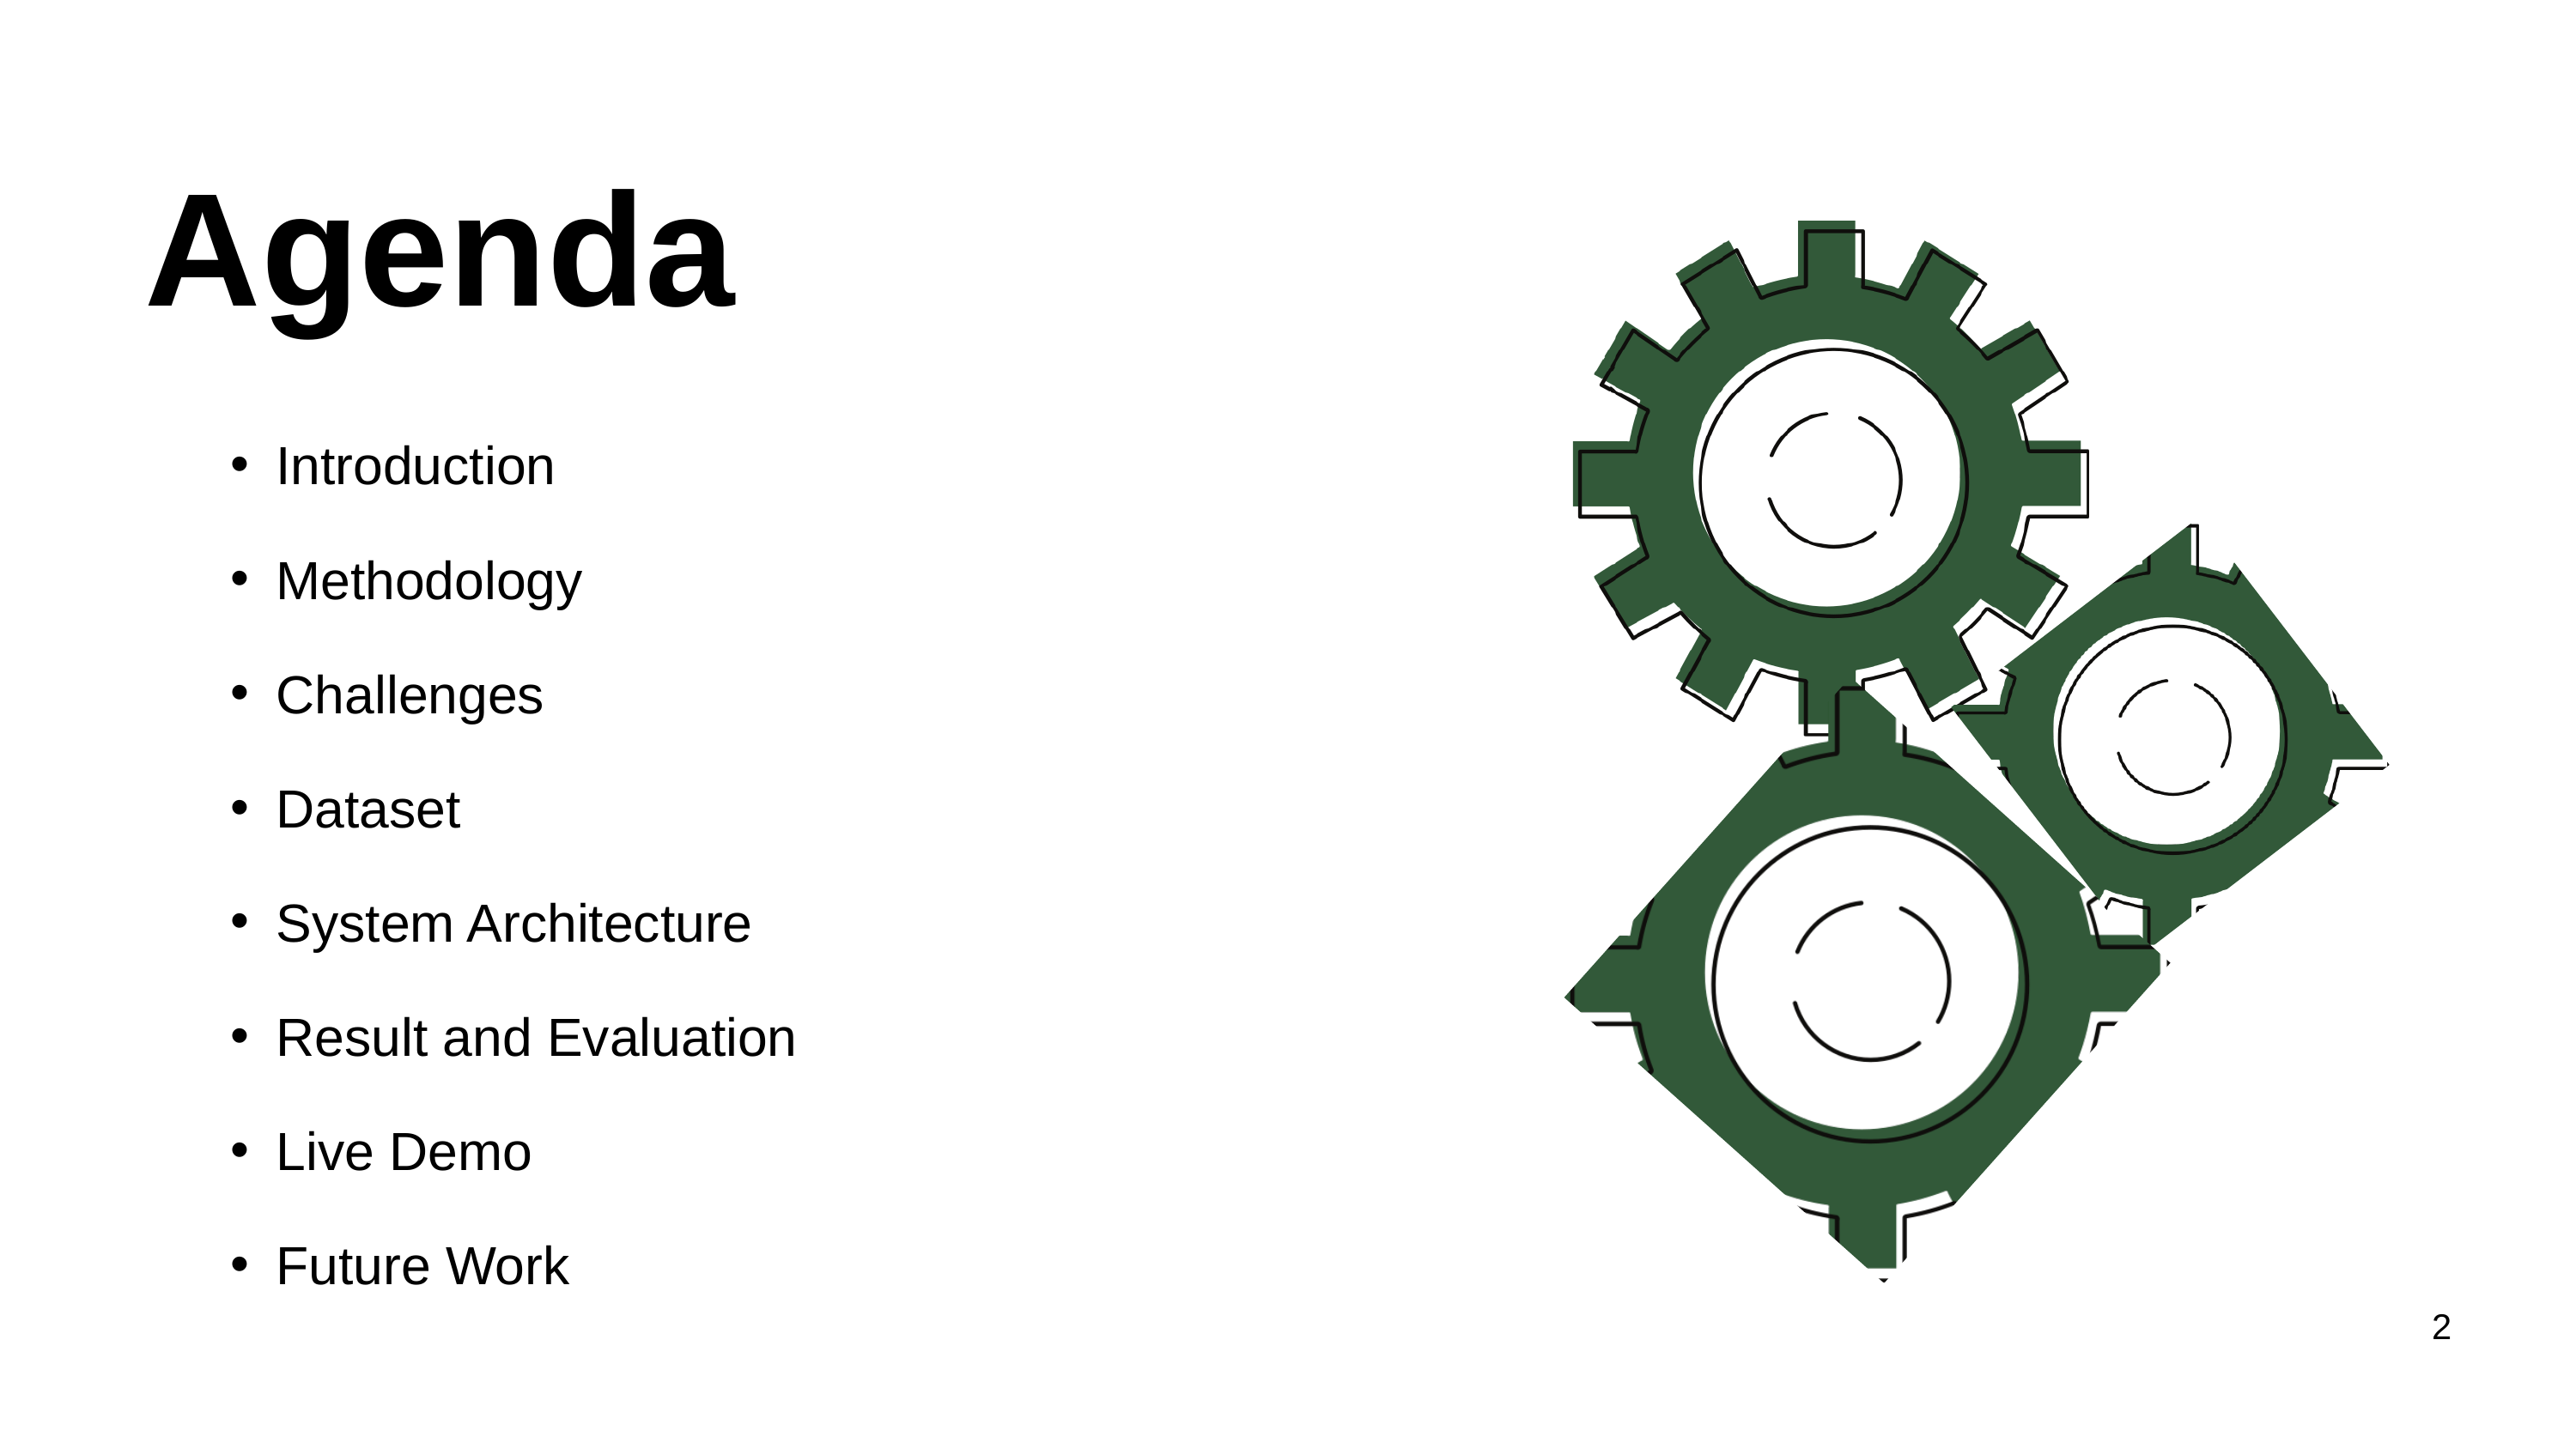

Agenda

Introduction
Methodology
Challenges
Dataset
System Architecture
Result and Evaluation
Live Demo
Future Work
2